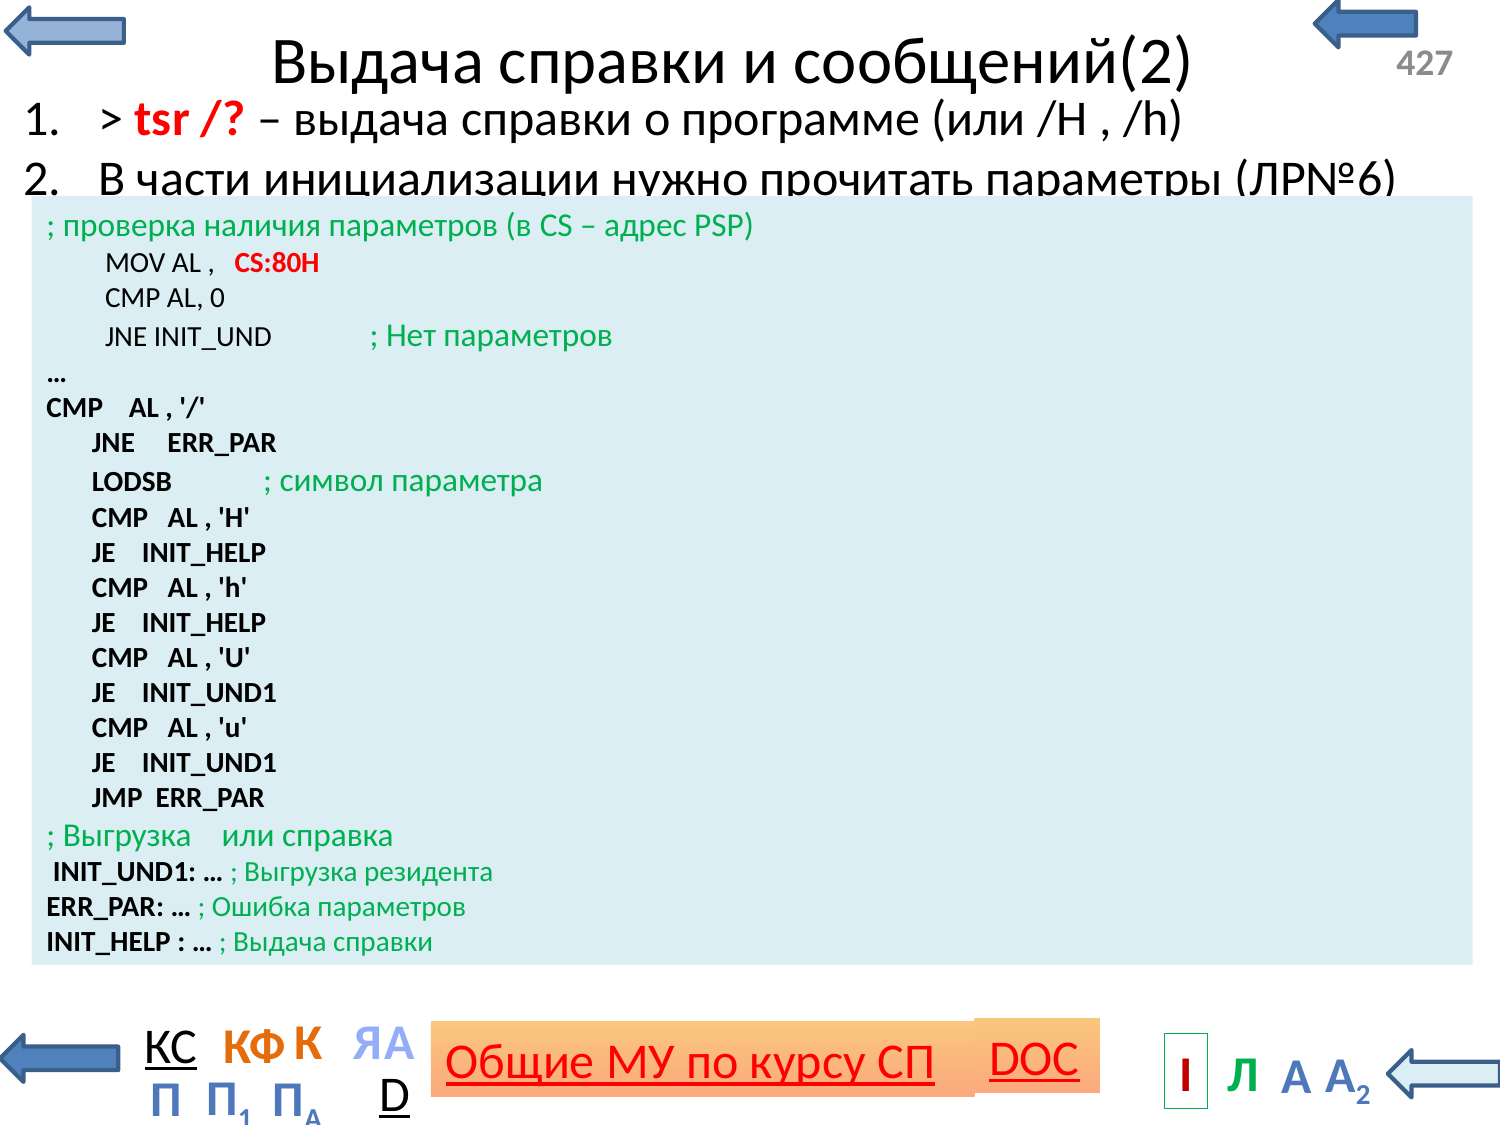

# Выдача справки и сообщений(2)
> tsr /? – выдача справки о программе (или /H , /h)
В части инициализации нужно прочитать параметры (ЛР№6)
; проверка наличия параметров (в CS – адрес PSP)
         MOV AL ,   CS:80H
         CMP AL, 0
         JNE INIT_UND               ; Нет параметров
…
CMP    AL , '/'
       JNE     ERR_PAR
       LODSB              ; символ параметра
       CMP   AL , 'H'
       JE    INIT_HELP
       CMP   AL , 'h'
       JE    INIT_HELP
       CMP   AL , 'U'
       JE    INIT_UND1
       CMP   AL , 'u'
       JE    INIT_UND1
       JMP  ERR_PAR
; Выгрузка    или справка
 INIT_UND1: … ; Выгрузка резидента
ERR_PAR: … ; Ошибка параметров
INIT_HELP : … ; Выдача справки